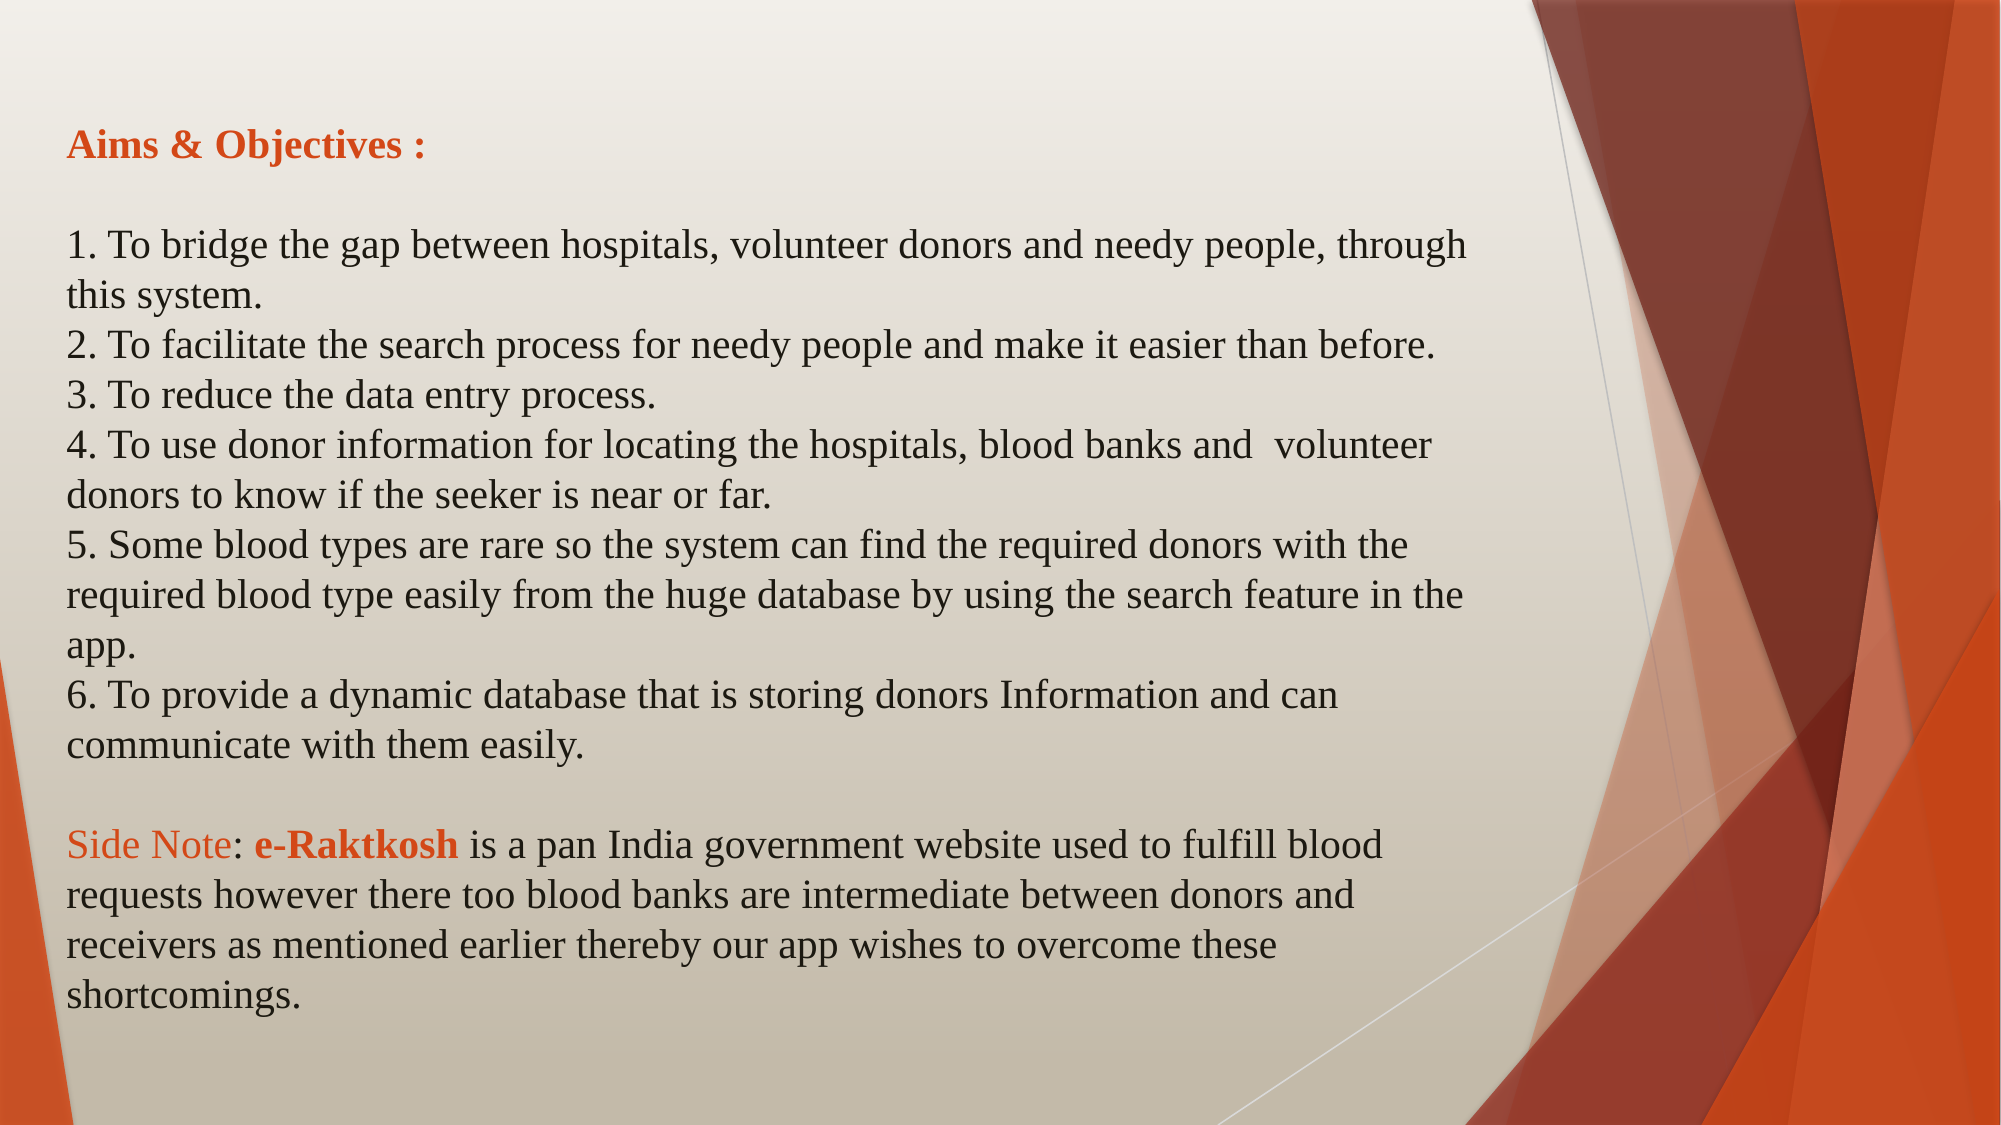

Aims & Objectives :
1. To bridge the gap between hospitals, volunteer donors and needy people, through this system.
2. To facilitate the search process for needy people and make it easier than before.
3. To reduce the data entry process.
4. To use donor information for locating the hospitals, blood banks and  volunteer donors to know if the seeker is near or far.
5. Some blood types are rare so the system can find the required donors with the required blood type easily from the huge database by using the search feature in the app.
6. To provide a dynamic database that is storing donors Information and can communicate with them easily.

Side Note: e-Raktkosh is a pan India government website used to fulfill blood requests however there too blood banks are intermediate between donors and receivers as mentioned earlier thereby our app wishes to overcome these shortcomings.